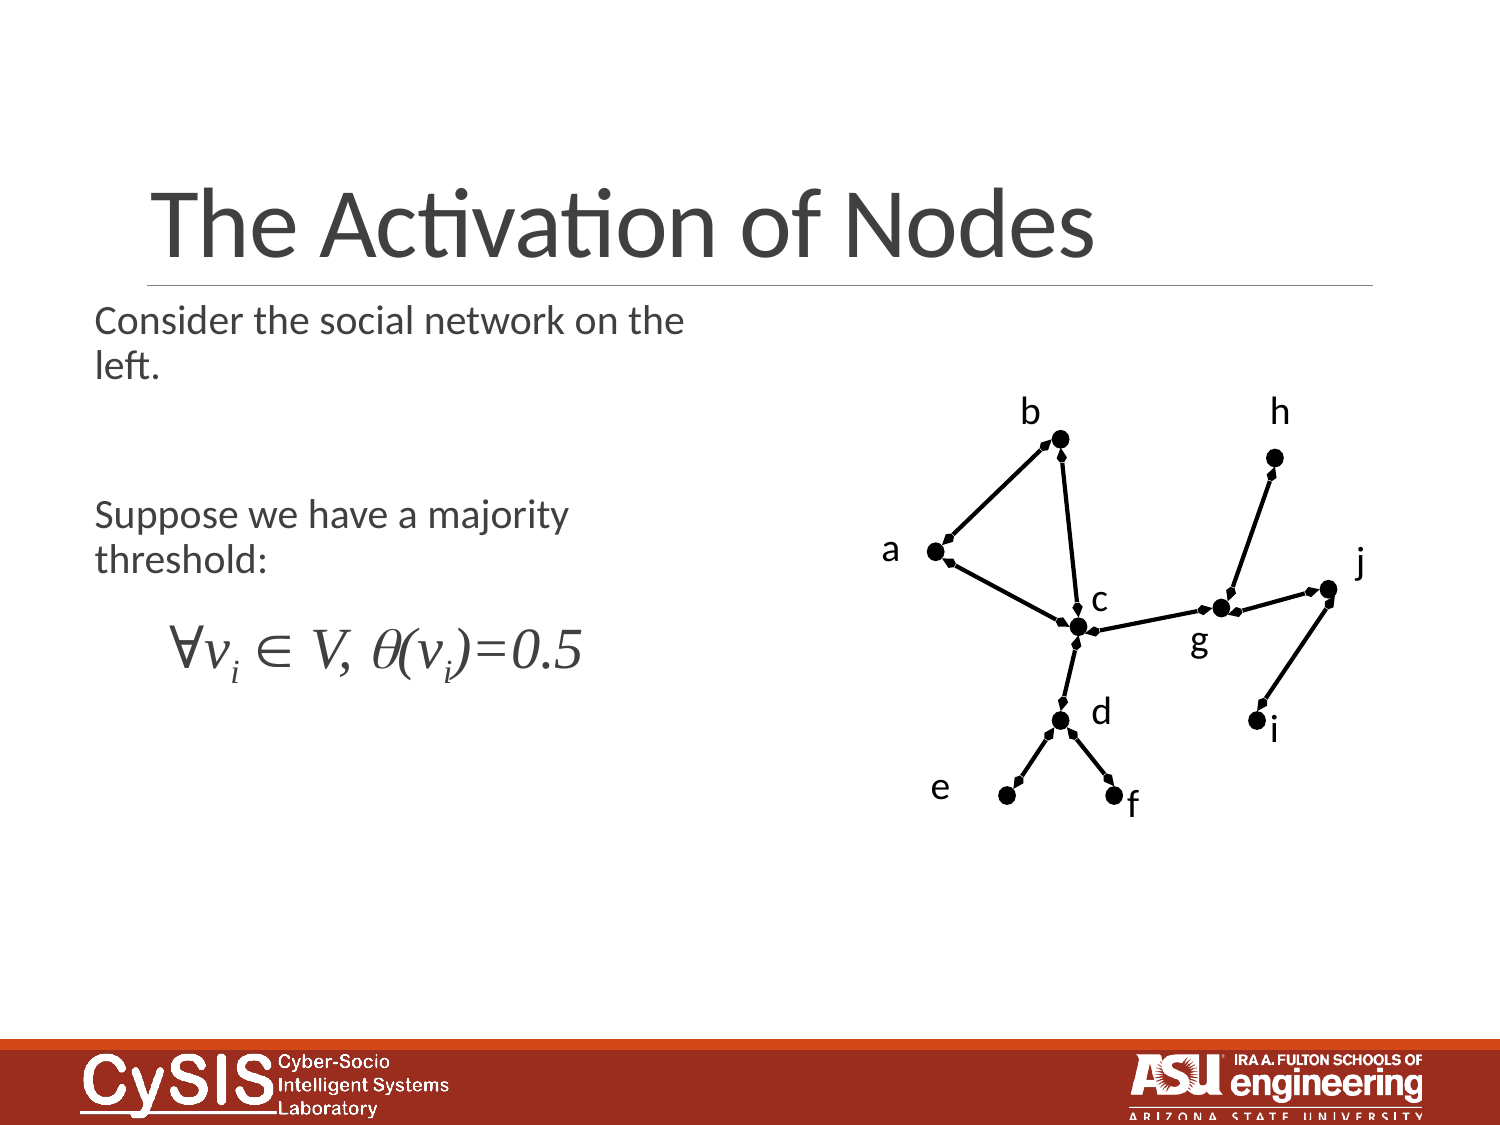

# The Activation of Nodes
Consider the social network on the left.

Suppose we have a majority threshold:
∀vi ∈ V, θ(vi)=0.5

h
b

a
j

c

g

d
i

e
f